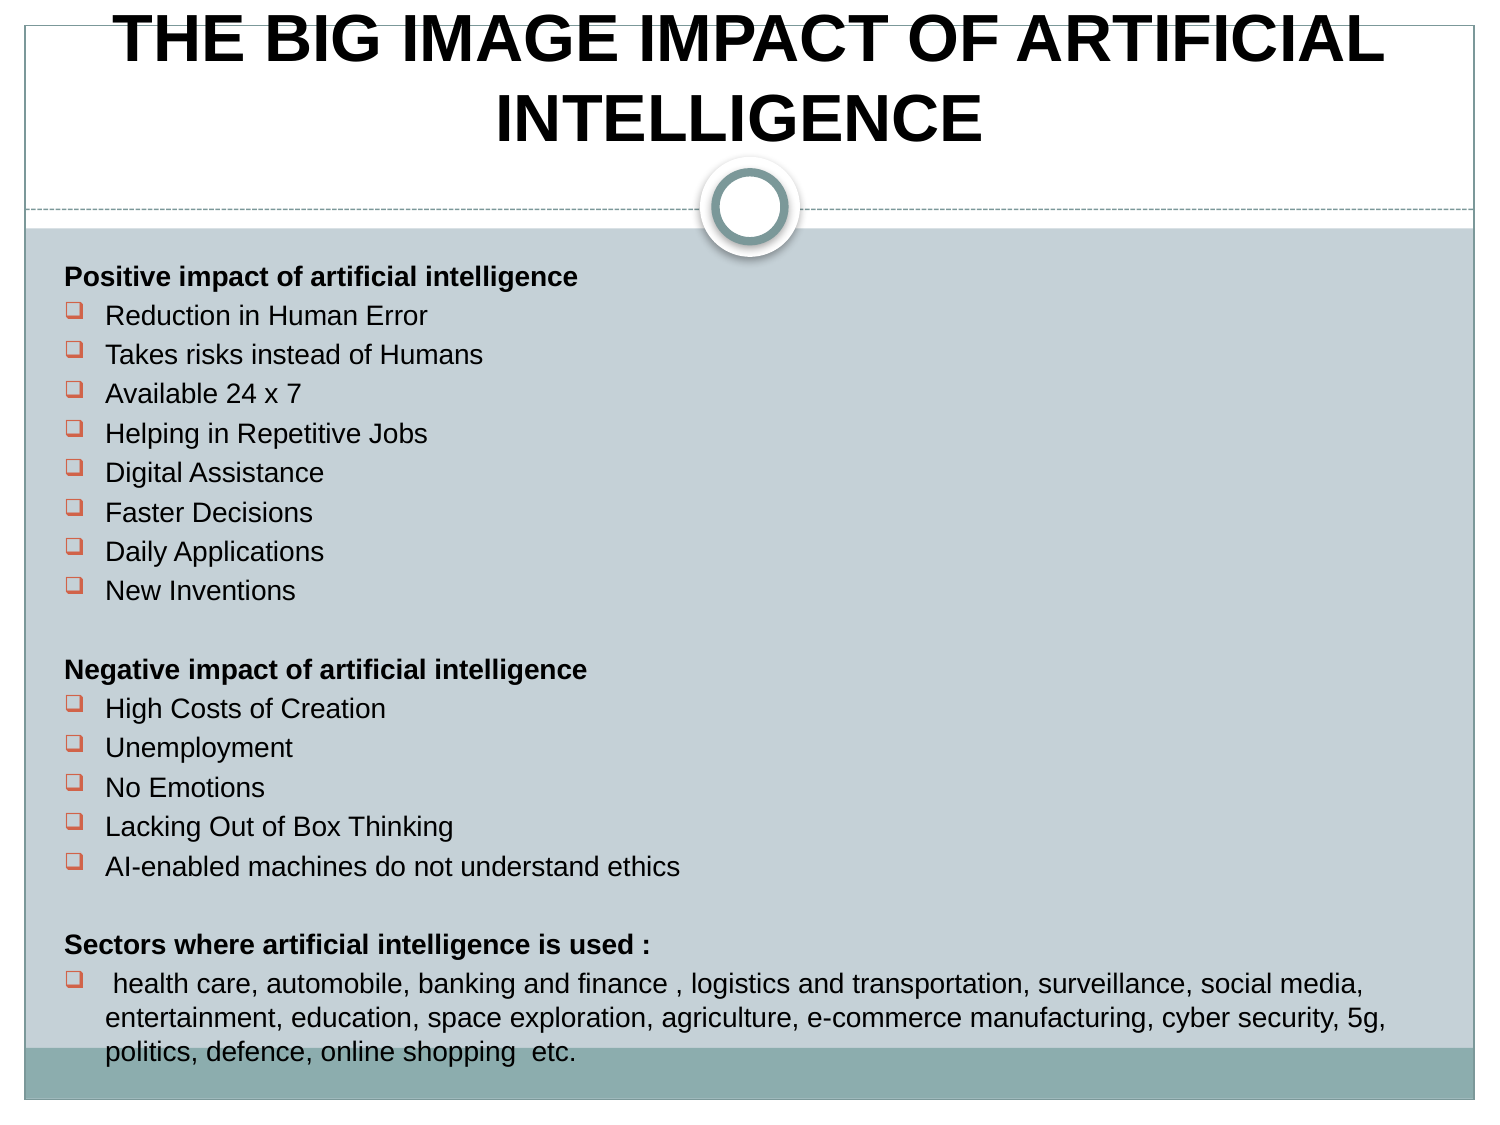

# THE BIG IMAGE IMPACT OF ARTIFICIAL INTELLIGENCE
Positive impact of artificial intelligence
Reduction in Human Error
Takes risks instead of Humans
Available 24 x 7
Helping in Repetitive Jobs
Digital Assistance
Faster Decisions
Daily Applications
New Inventions

Negative impact of artificial intelligence
High Costs of Creation
Unemployment
No Emotions
Lacking Out of Box Thinking
AI-enabled machines do not understand ethics

Sectors where artificial intelligence is used :
 health care, automobile, banking and finance , logistics and transportation, surveillance, social media, entertainment, education, space exploration, agriculture, e-commerce manufacturing, cyber security, 5g, politics, defence, online shopping  etc.